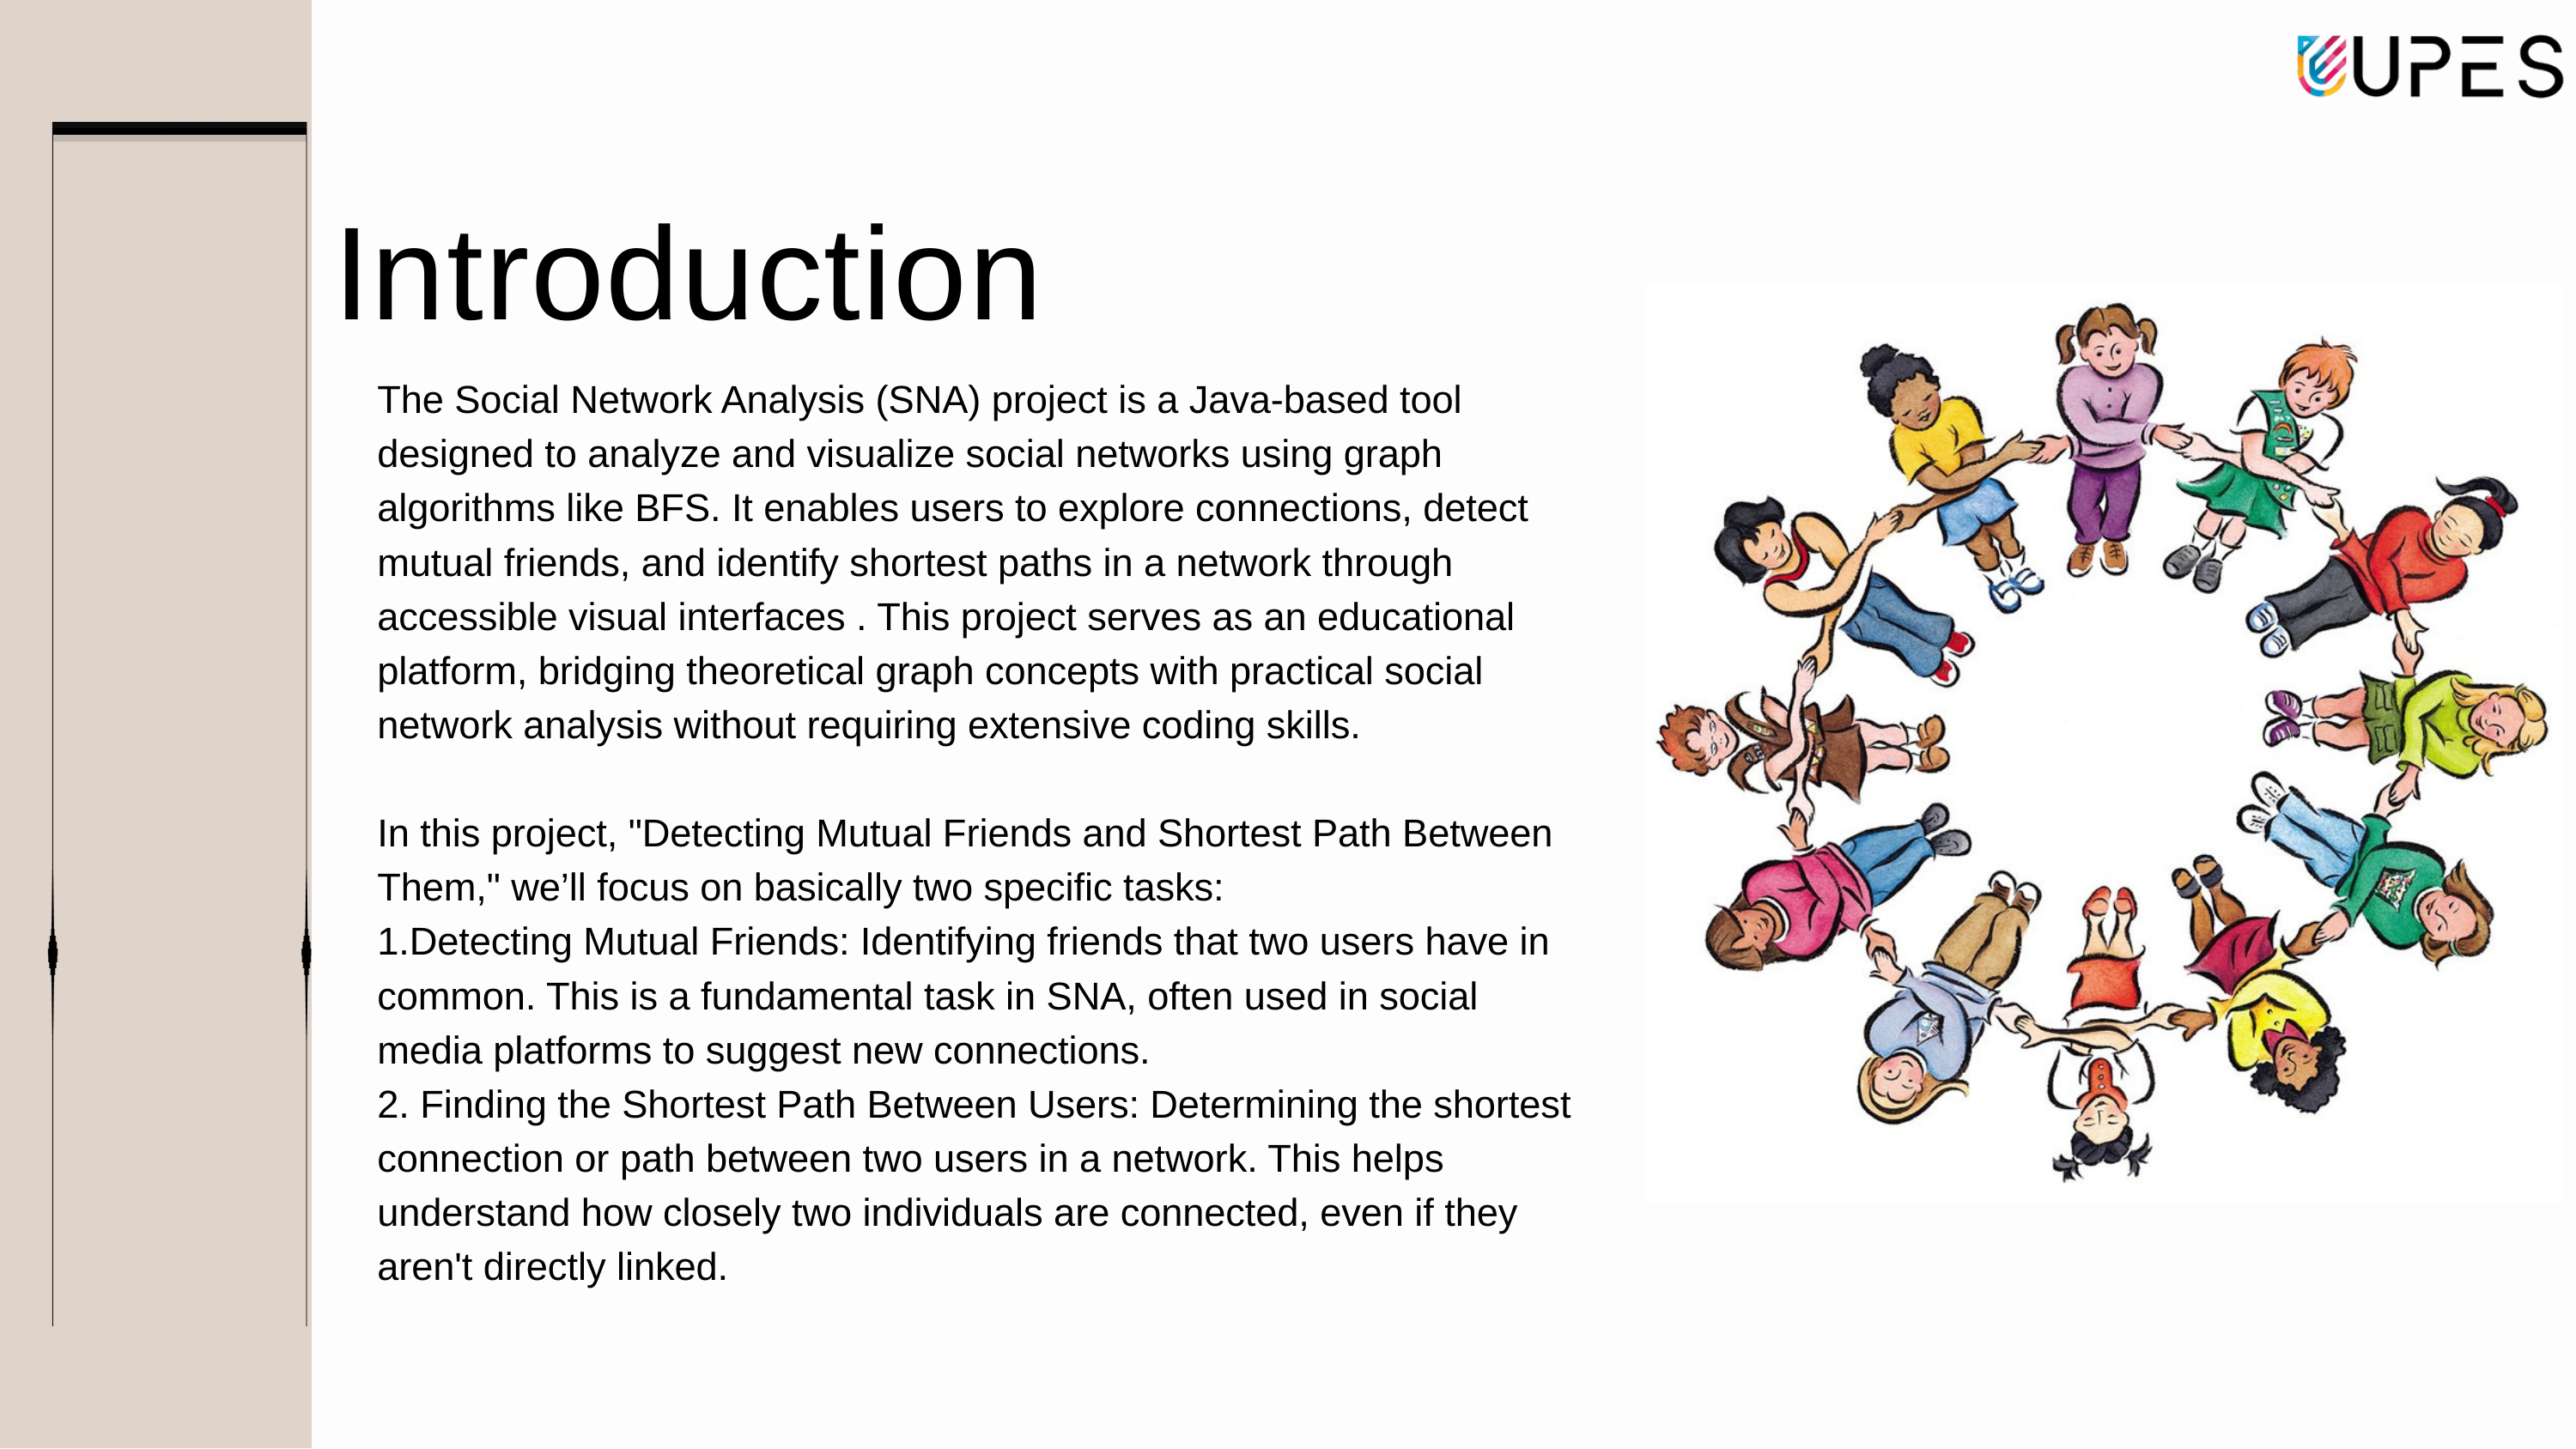

Introduction

The Social Network Analysis (SNA) project is a Java-based tool designed to analyze and visualize social networks using graph algorithms like BFS. It enables users to explore connections, detect mutual friends, and identify shortest paths in a network through accessible visual interfaces . This project serves as an educational platform, bridging theoretical graph concepts with practical social network analysis without requiring extensive coding skills.

In this project, "Detecting Mutual Friends and Shortest Path Between Them," we’ll focus on basically two specific tasks:
1.Detecting Mutual Friends: Identifying friends that two users have in common. This is a fundamental task in SNA, often used in social media platforms to suggest new connections.
2. Finding the Shortest Path Between Users: Determining the shortest connection or path between two users in a network. This helps understand how closely two individuals are connected, even if they aren't directly linked.